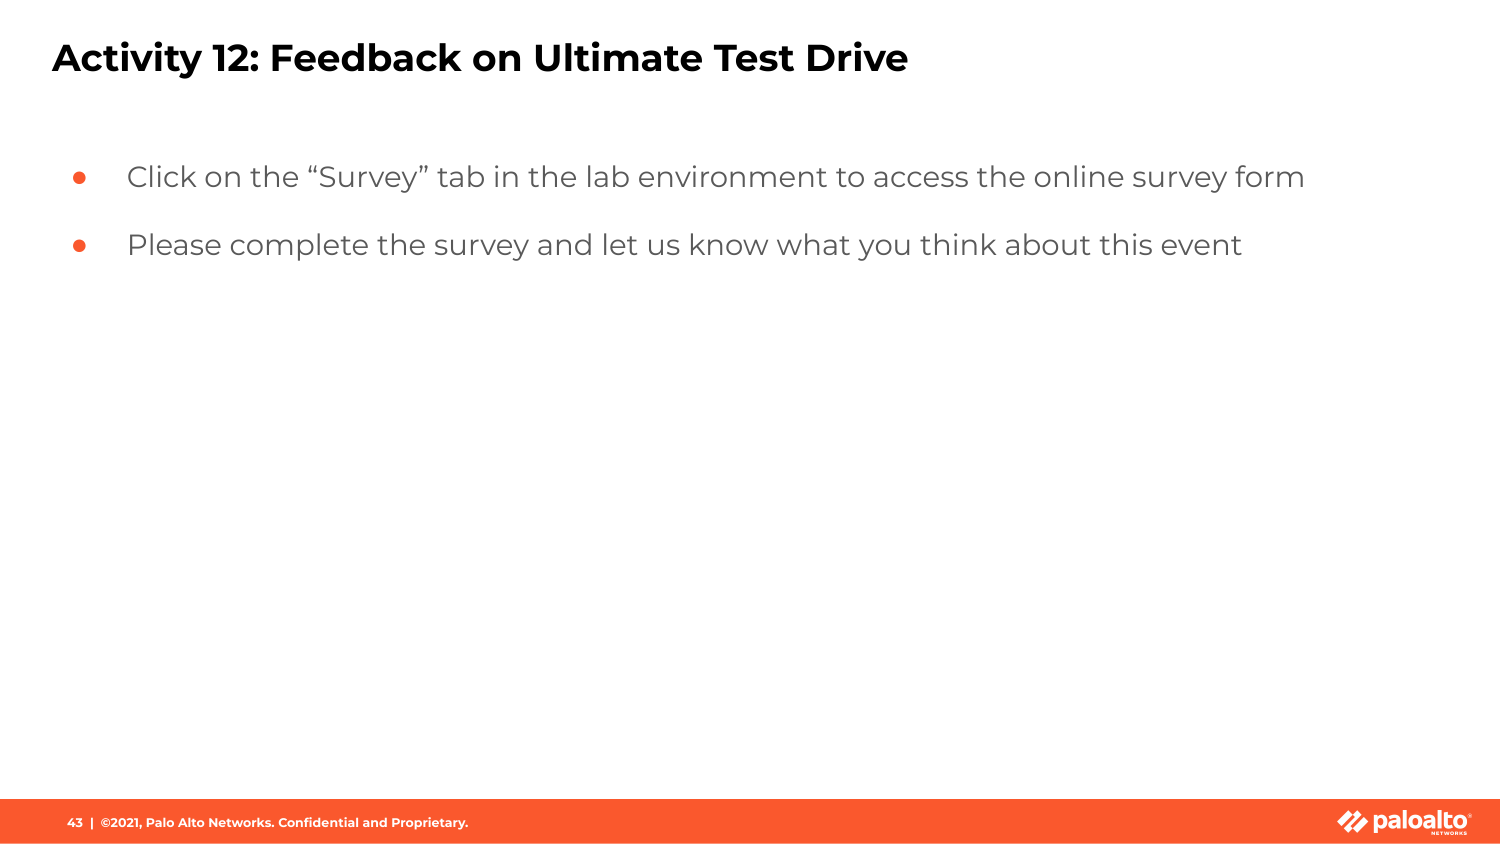

# Activity 12: Feedback on Ultimate Test Drive
Click on the “Survey” tab in the lab environment to access the online survey form
Please complete the survey and let us know what you think about this event
43  |  ©2021, Palo Alto Networks. Confidential and Proprietary.